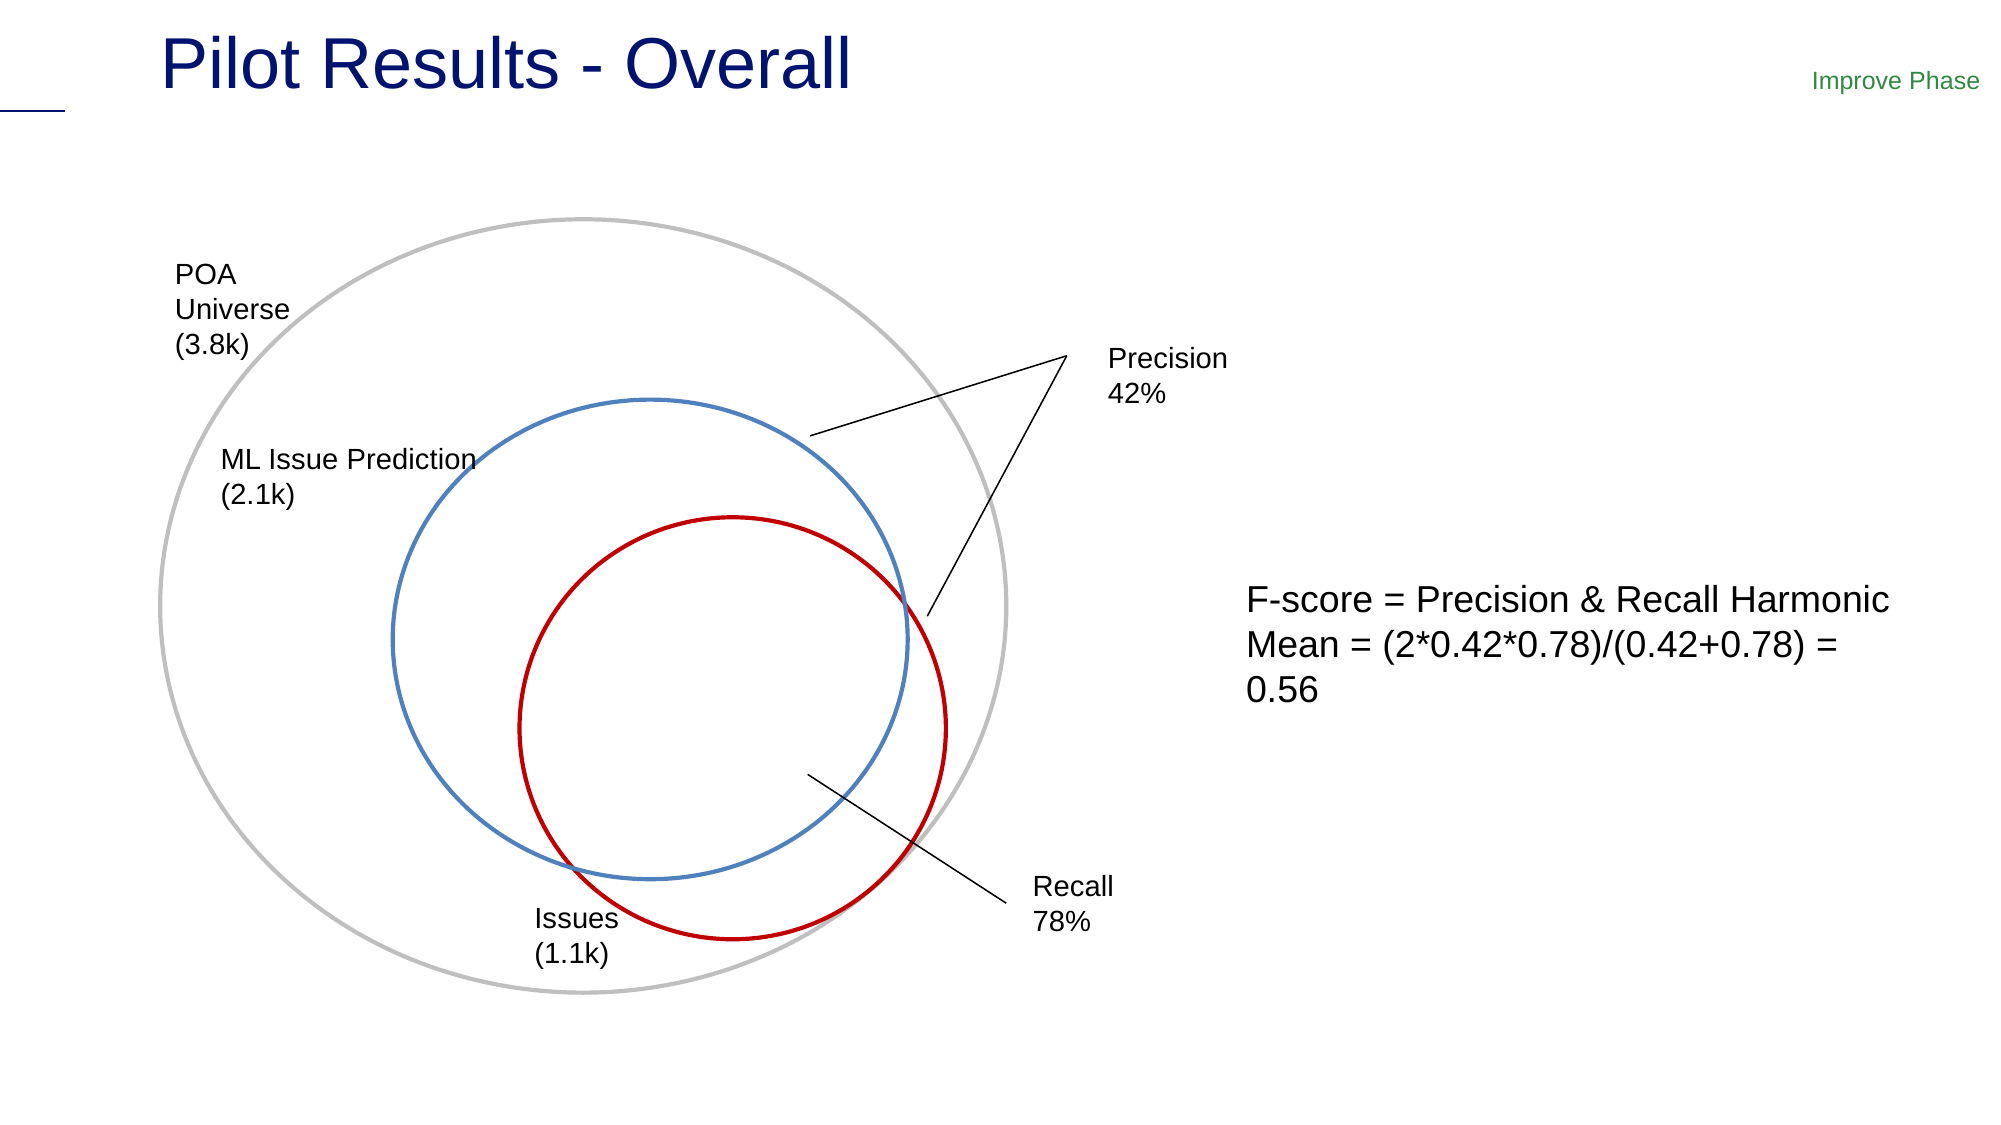

Slide Reference
Usage:  Recommended
Description:  Description / visualization of process to identify possible solutions.
Instructions: Leaving the Analyze phase you should have your shortlist of root causes.  Begin the Improve phase with brainstorming to identify possible solutions.  Prepare your findings on this slide (details, affinity diagrams, etc.)
# Pilot Results - Overall

Improve Phase

POA Universe
(3.8k)

Precision 42%

ML Issue Prediction
(2.1k)

Recall
78%
Issues
(1.1k)
F-score = Precision & Recall Harmonic Mean = (2*0.42*0.78)/(0.42+0.78) = 0.56